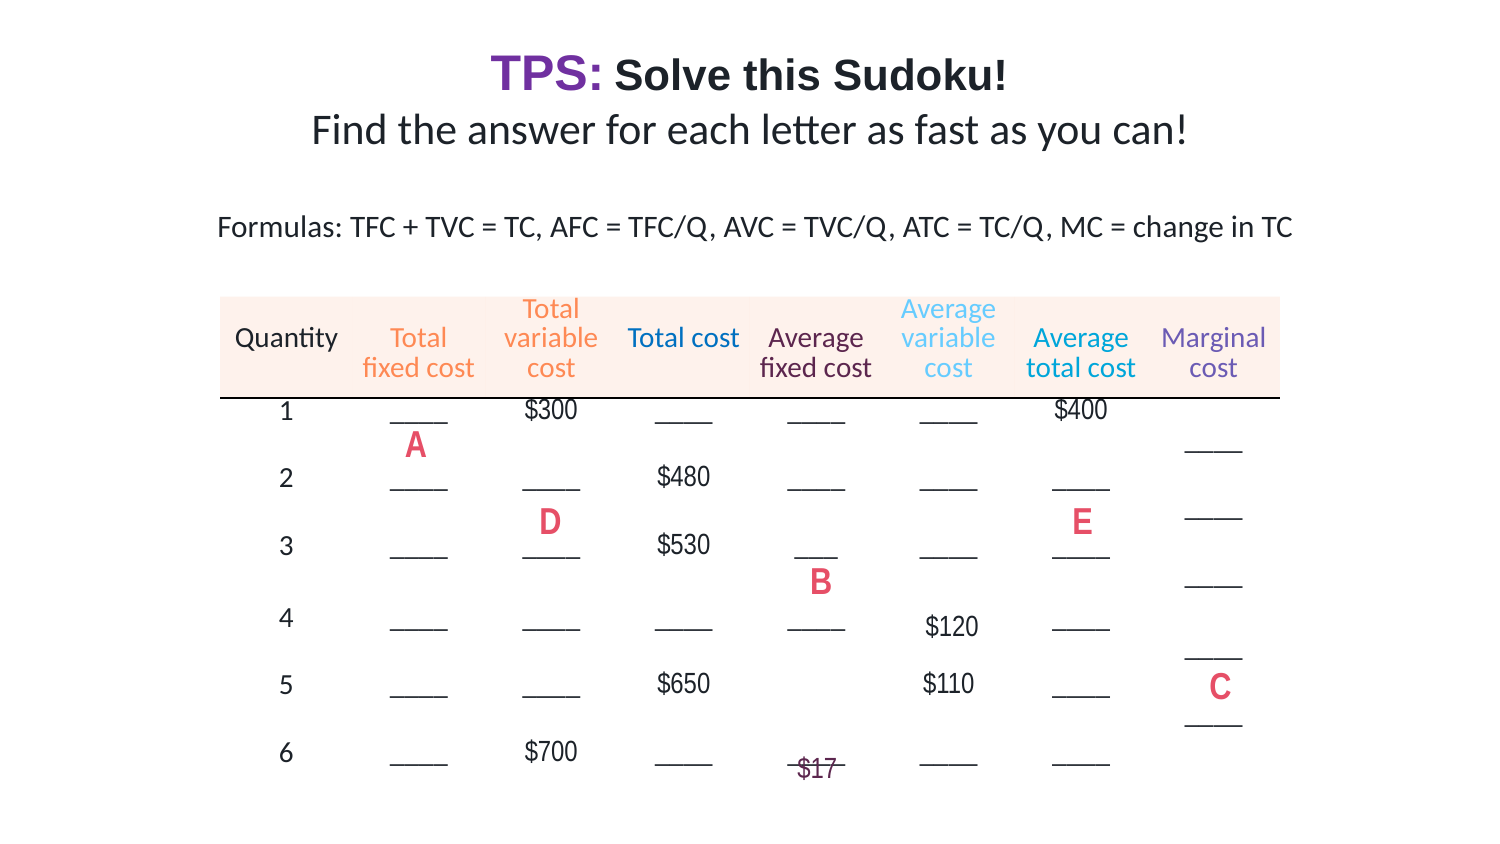

TPS: Solve this Sudoku!
Find the answer for each letter as fast as you can!

Formulas: TFC + TVC = TC, AFC = TFC/Q, AVC = TVC/Q, ATC = TC/Q, MC = change in TC
| Quantity | Total fixed cost | Total variable cost | Total cost | Average fixed cost | Average variable cost | Average total cost | Marginal cost |
| --- | --- | --- | --- | --- | --- | --- | --- |
| 1 | \_\_\_\_ | $300 | \_\_\_\_ | \_\_\_\_ | \_\_\_\_ | $400 | \_\_\_\_ |
| 2 | \_\_\_\_ | \_\_\_\_ | $480 | \_\_\_\_ | \_\_\_\_ | \_\_\_\_ | \_\_\_\_ |
| 3 | \_\_\_\_ | \_\_\_\_ | $530 | \_\_\_ | \_\_\_\_ | \_\_\_\_ | \_\_\_\_ |
| 4 | \_\_\_\_ | \_\_\_\_ | \_\_\_\_ | \_\_\_\_ |  | \_\_\_\_ | \_\_\_\_ |
| 5 | \_\_\_\_ | \_\_\_\_ | $650 |  | $110 | \_\_\_\_ | \_\_\_\_ |
| 6 | \_\_\_\_ | $700 | \_\_\_\_ | \_\_\_\_ | \_\_\_\_ | \_\_\_\_ |  |
A
D
E
B
$120
C
$17